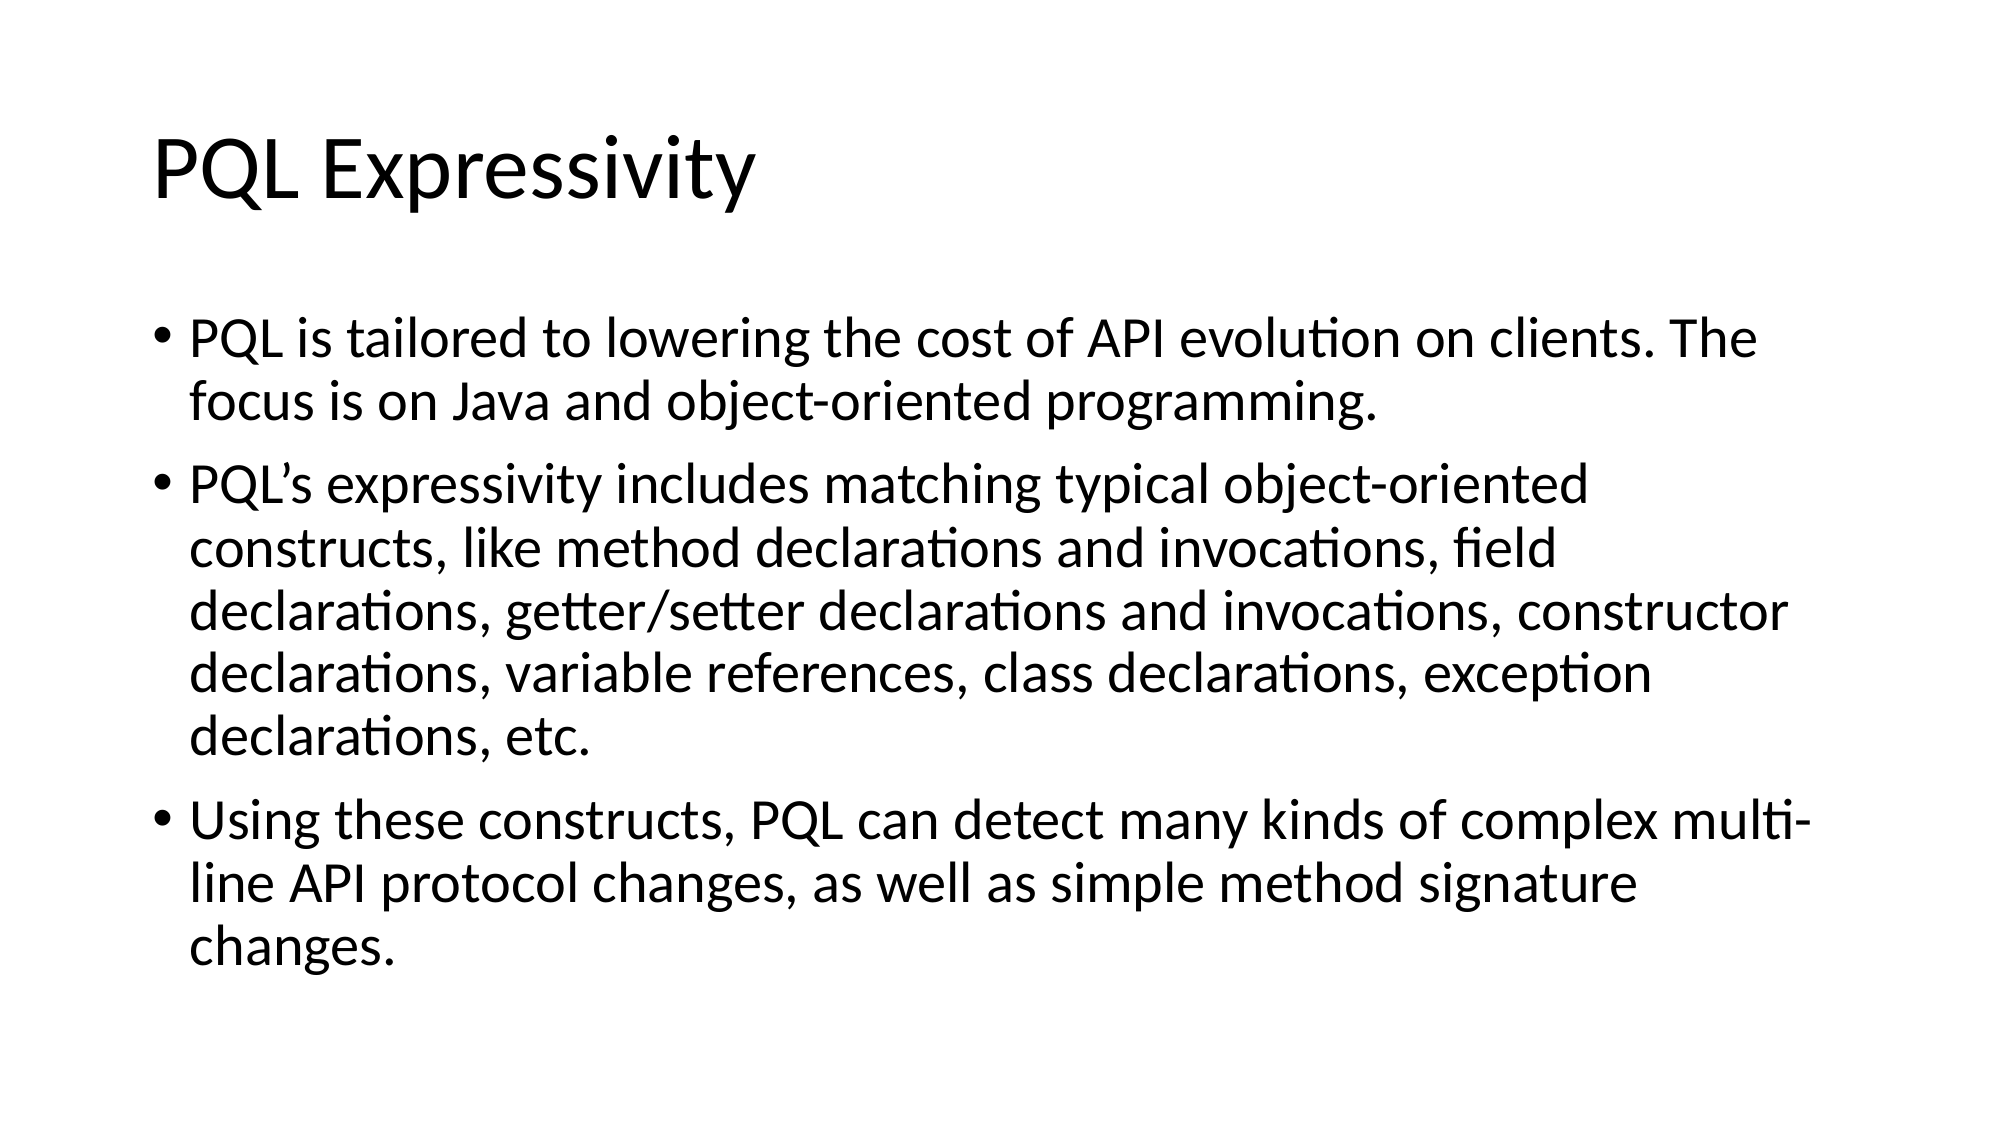

# PQL Expressivity
PQL is tailored to lowering the cost of API evolution on clients. The focus is on Java and object-oriented programming.
PQL’s expressivity includes matching typical object-oriented constructs, like method declarations and invocations, field declarations, getter/setter declarations and invocations, constructor declarations, variable references, class declarations, exception declarations, etc.
Using these constructs, PQL can detect many kinds of complex multi-line API protocol changes, as well as simple method signature changes.